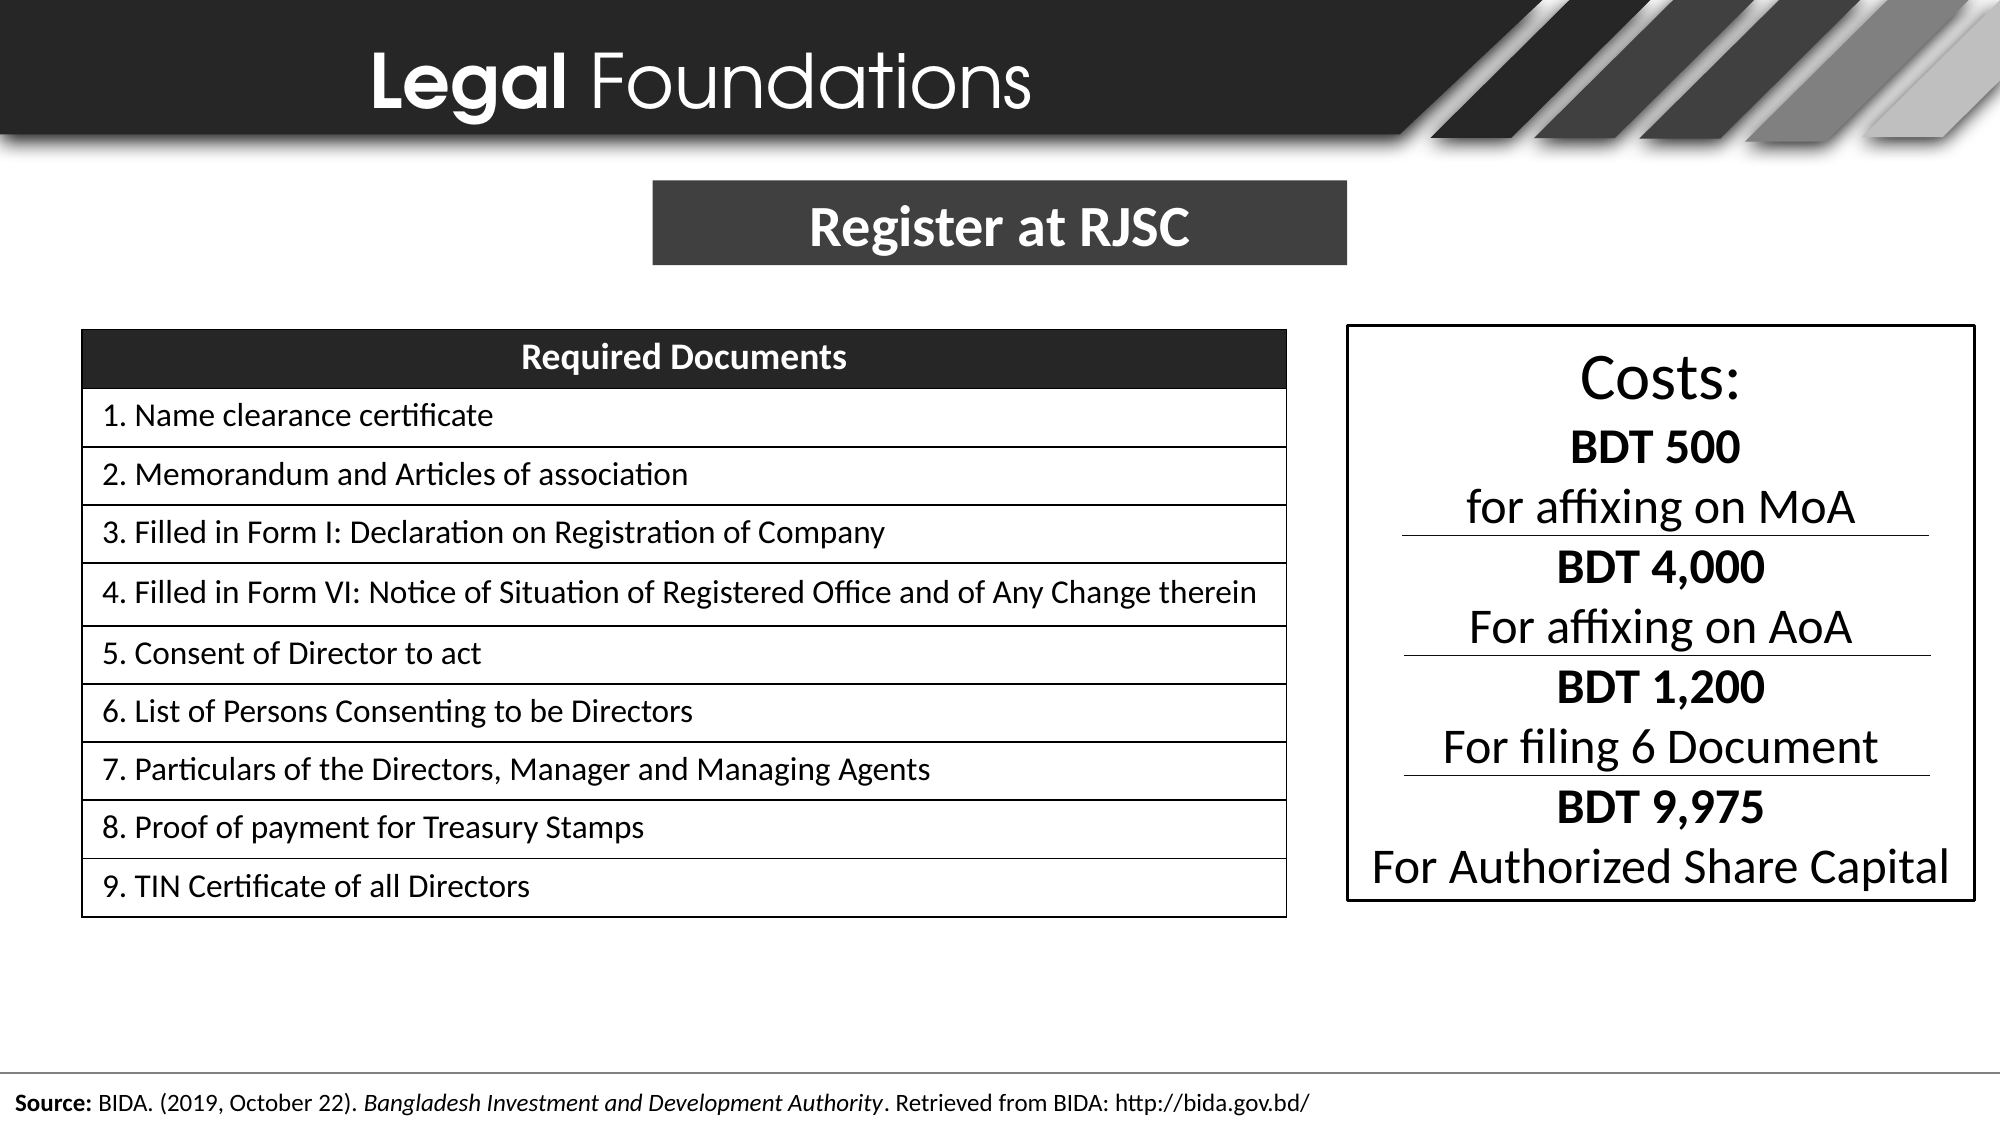

Legal Foundations
Register at RJSC
Costs:
BDT 500
for affixing on MoA
BDT 4,000
For affixing on AoA
BDT 1,200
For filing 6 Document
BDT 9,975
For Authorized Share Capital
| Required Documents |
| --- |
| 1. Name clearance certificate |
| 2. Memorandum and Articles of association |
| 3. Filled in Form I: Declaration on Registration of Company |
| 4. Filled in Form VI: Notice of Situation of Registered Office and of Any Change therein |
| 5. Consent of Director to act |
| 6. List of Persons Consenting to be Directors |
| 7. Particulars of the Directors, Manager and Managing Agents |
| 8. Proof of payment for Treasury Stamps |
| 9. TIN Certificate of all Directors |
Source: BIDA. (2019, October 22). Bangladesh Investment and Development Authority. Retrieved from BIDA: http://bida.gov.bd/